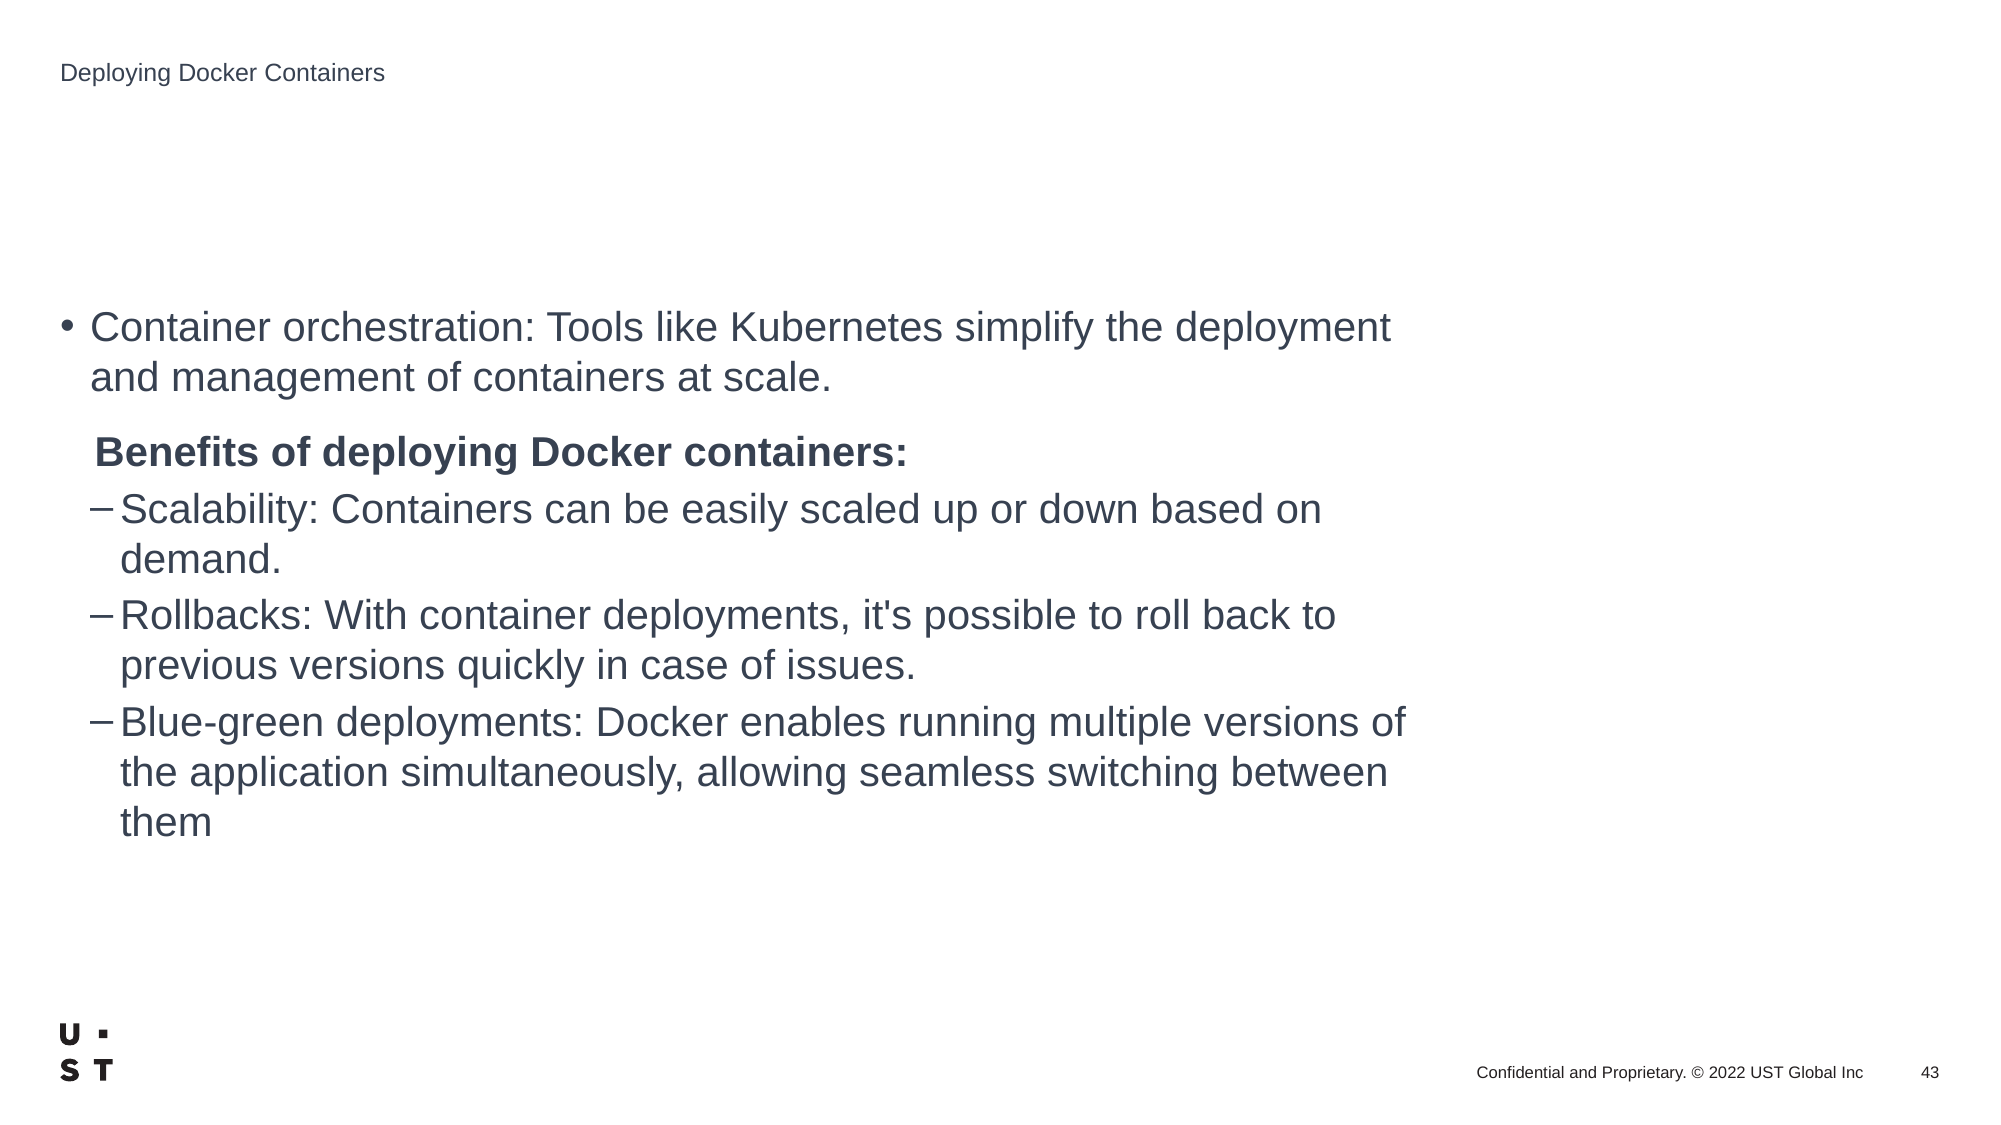

# Deploying Docker Containers
Container orchestration: Tools like Kubernetes simplify the deployment and management of containers at scale.
   Benefits of deploying Docker containers:
Scalability: Containers can be easily scaled up or down based on demand.
Rollbacks: With container deployments, it's possible to roll back to previous versions quickly in case of issues.
Blue-green deployments: Docker enables running multiple versions of the application simultaneously, allowing seamless switching between them